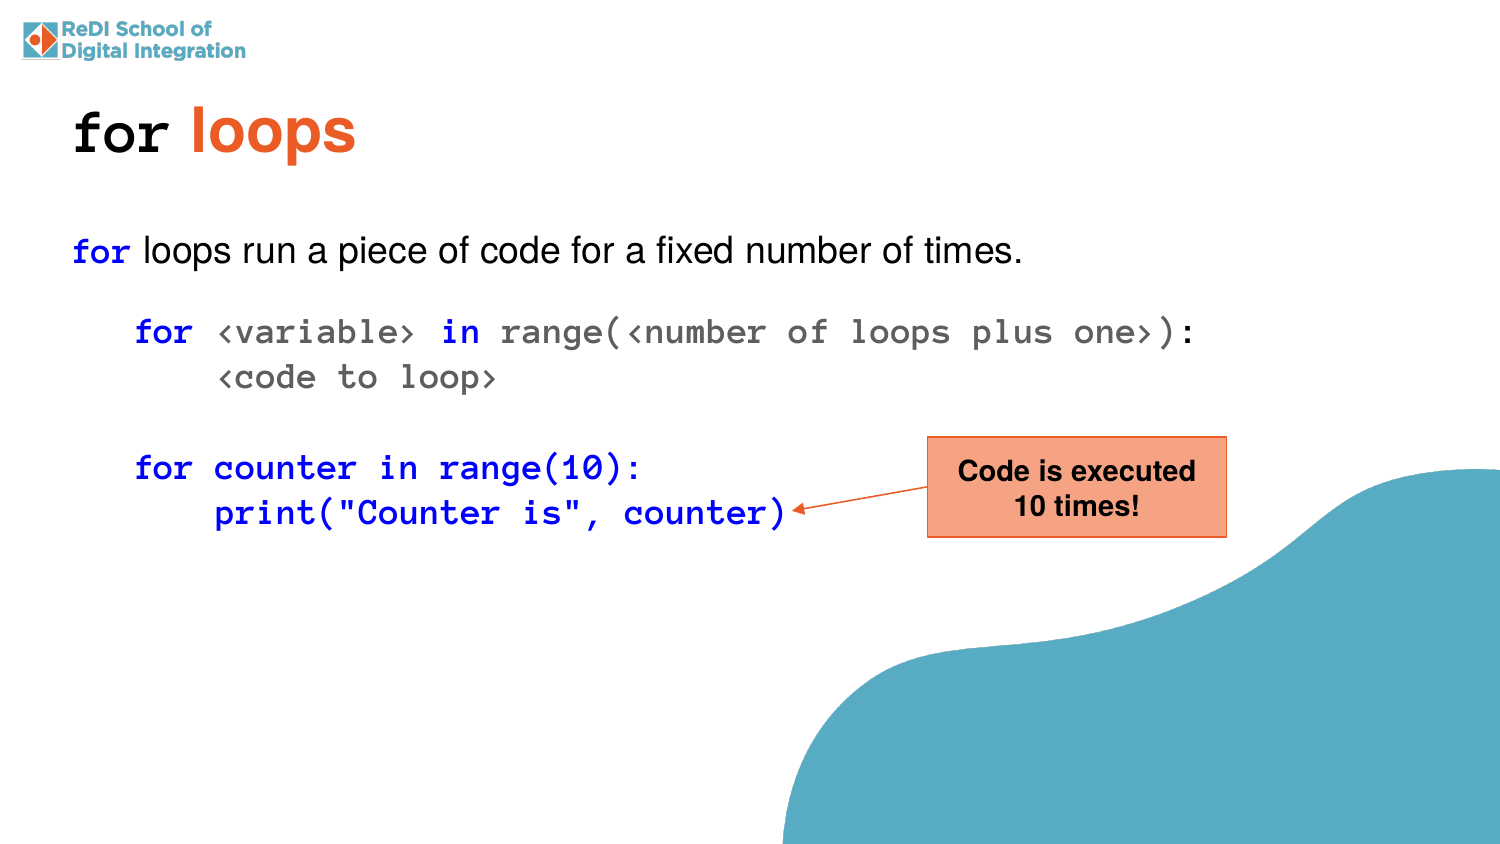

for loops
for loops run a piece of code for a fixed number of times.
for <variable> in range(<number of loops plus one>):
    <code to loop>
for counter in range(10):
    print("Counter is", counter)
Code is executed
10 times!